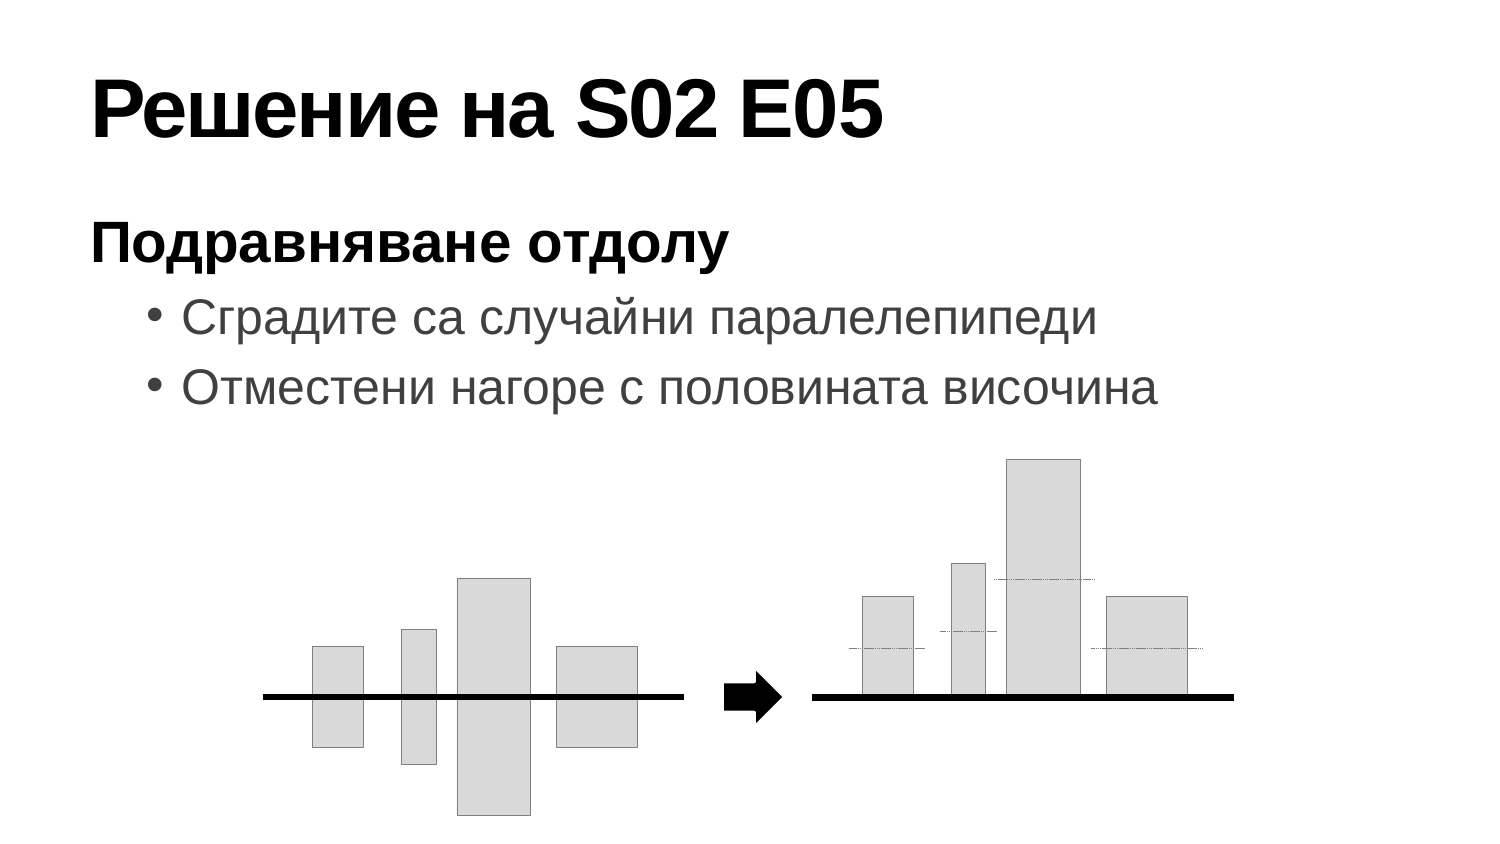

# Решение на S02 E05
Подравняване отдолу
Сградите са случайни паралелепипеди
Отместени нагоре с половината височина